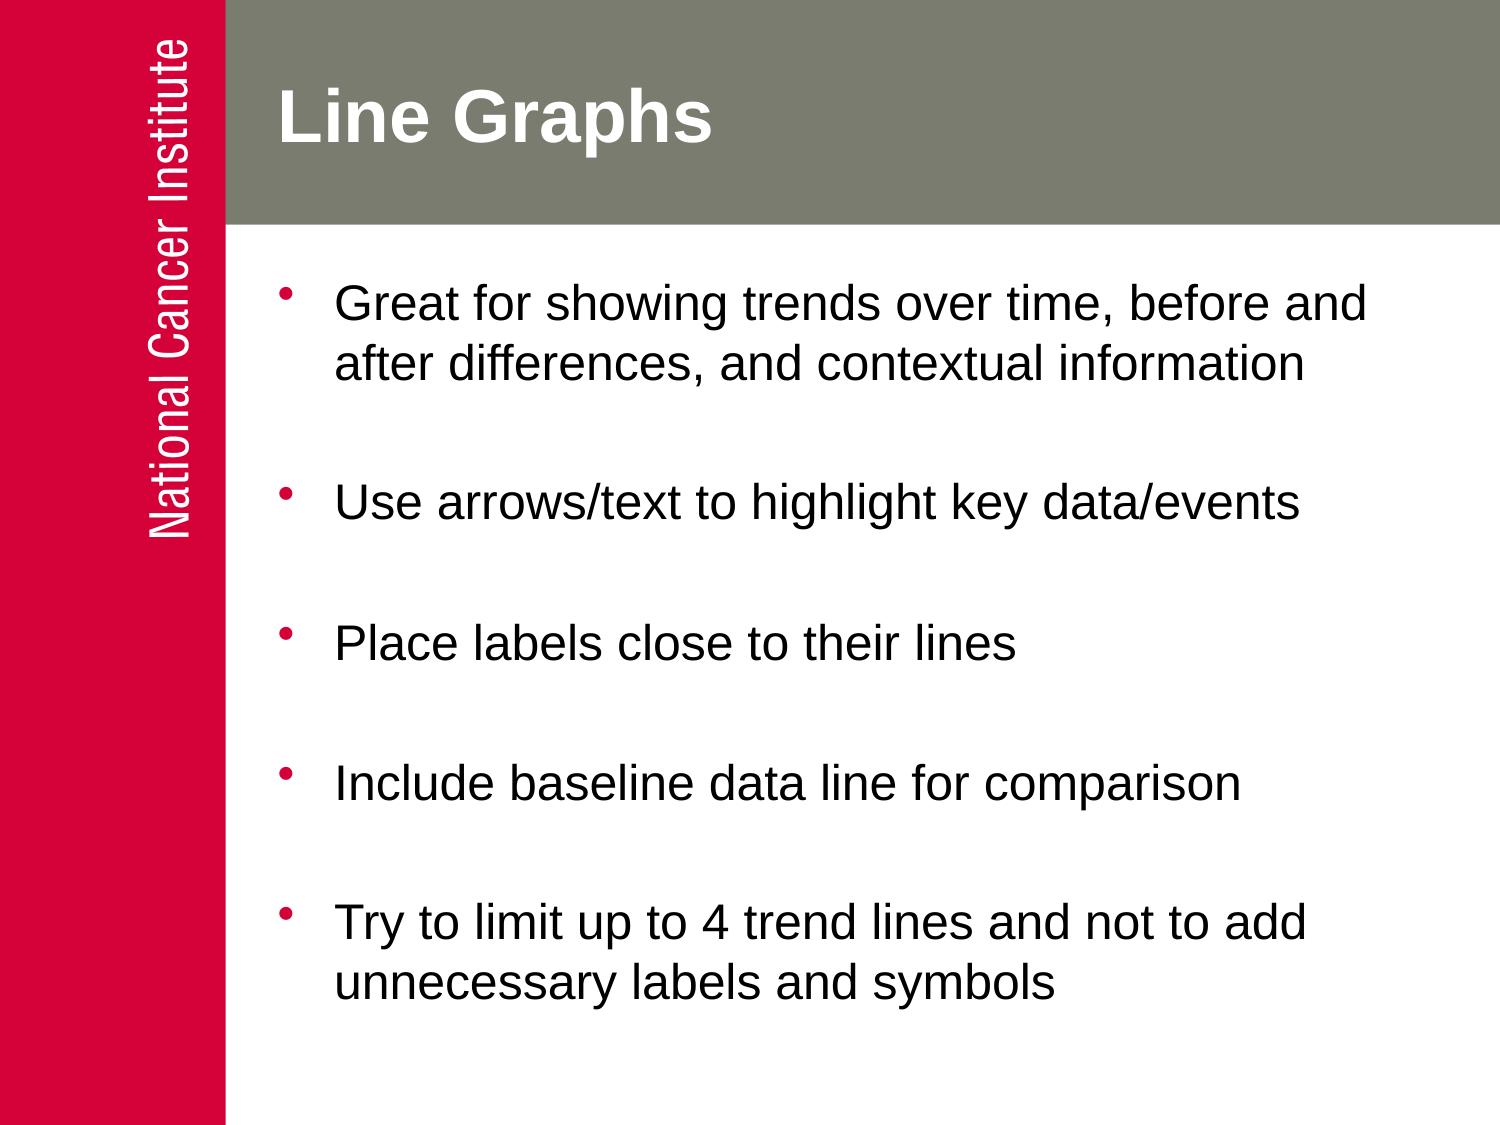

# Line Graphs
Great for showing trends over time, before and after differences, and contextual information

Use arrows/text to highlight key data/events

Place labels close to their lines

Include baseline data line for comparison

Try to limit up to 4 trend lines and not to add unnecessary labels and symbols